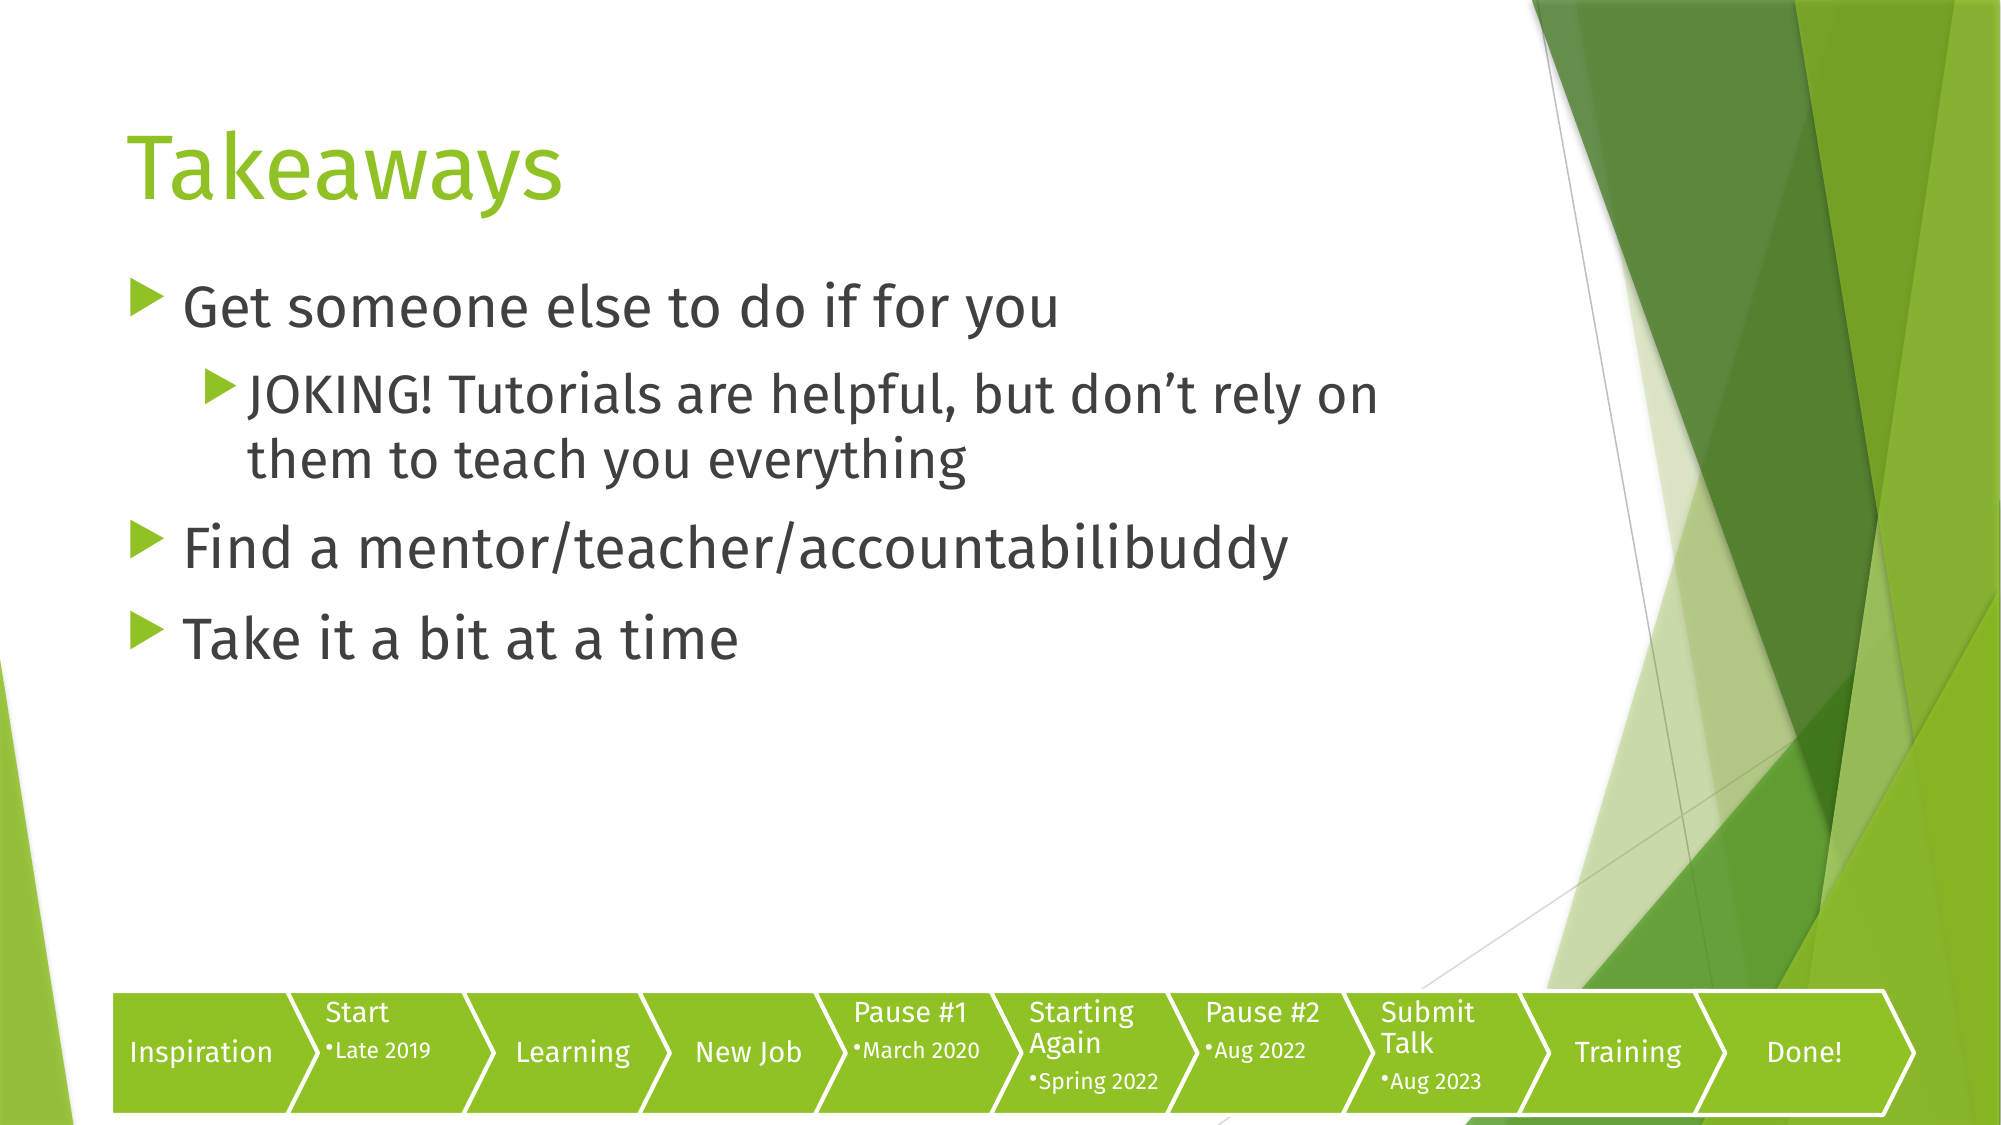

# Takeaways
Get someone else to do if for you
JOKING! Tutorials are helpful, but don’t rely on them to teach you everything
Find a mentor/teacher/accountabilibuddy
Take it a bit at a time
Inspiration
Start
Late 2019
Learning
New Job
Pause #1
March 2020
Starting Again
Spring 2022
Pause #2
Aug 2022
Submit Talk
Aug 2023
Training
Done!